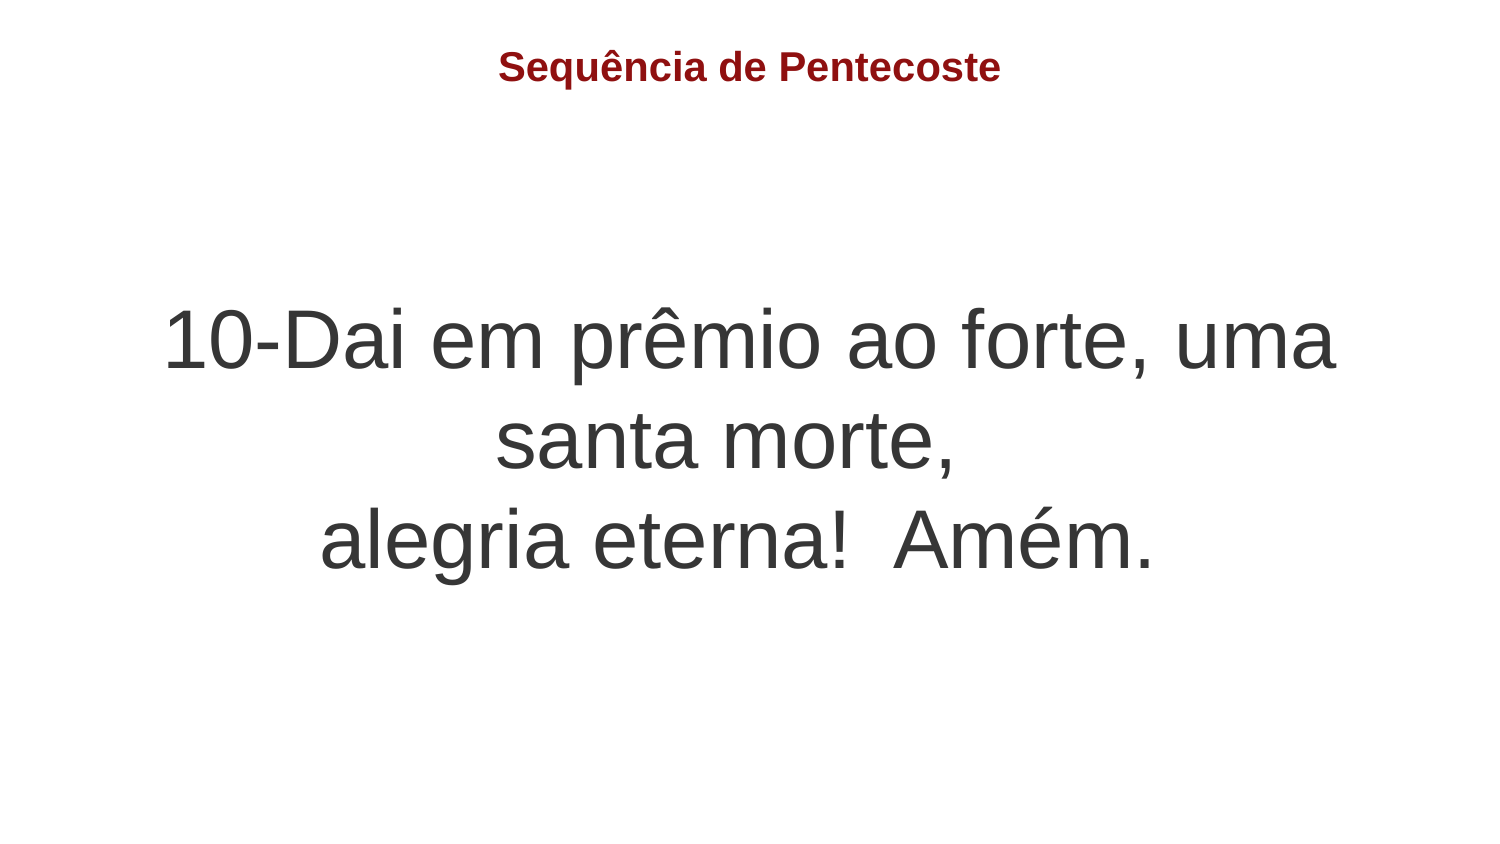

Sequência de Pentecoste
10-Dai em prêmio ao forte, uma santa morte,
alegria eterna!  Amém.